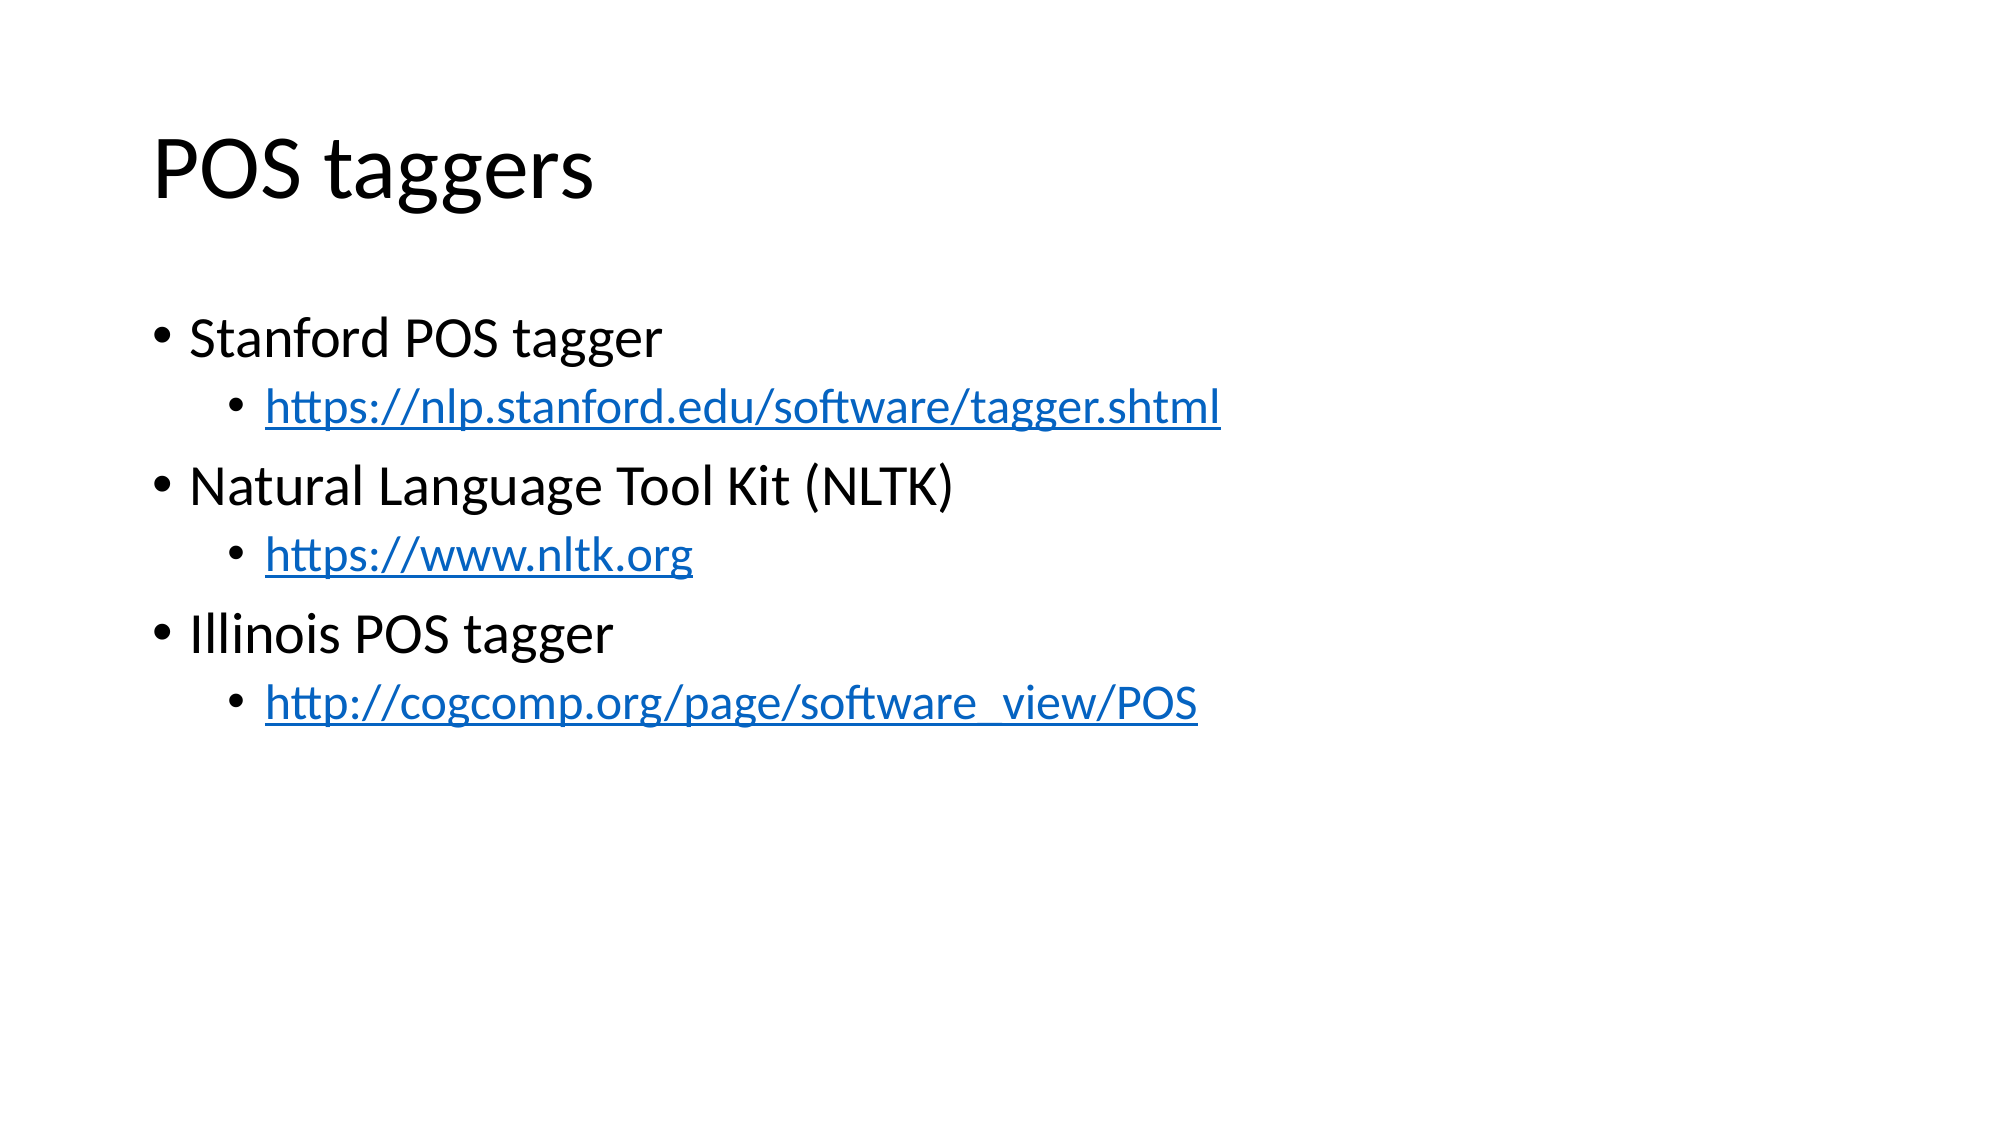

# POS taggers
Stanford POS tagger
https://nlp.stanford.edu/software/tagger.shtml
Natural Language Tool Kit (NLTK)
https://www.nltk.org
Illinois POS tagger
http://cogcomp.org/page/software_view/POS